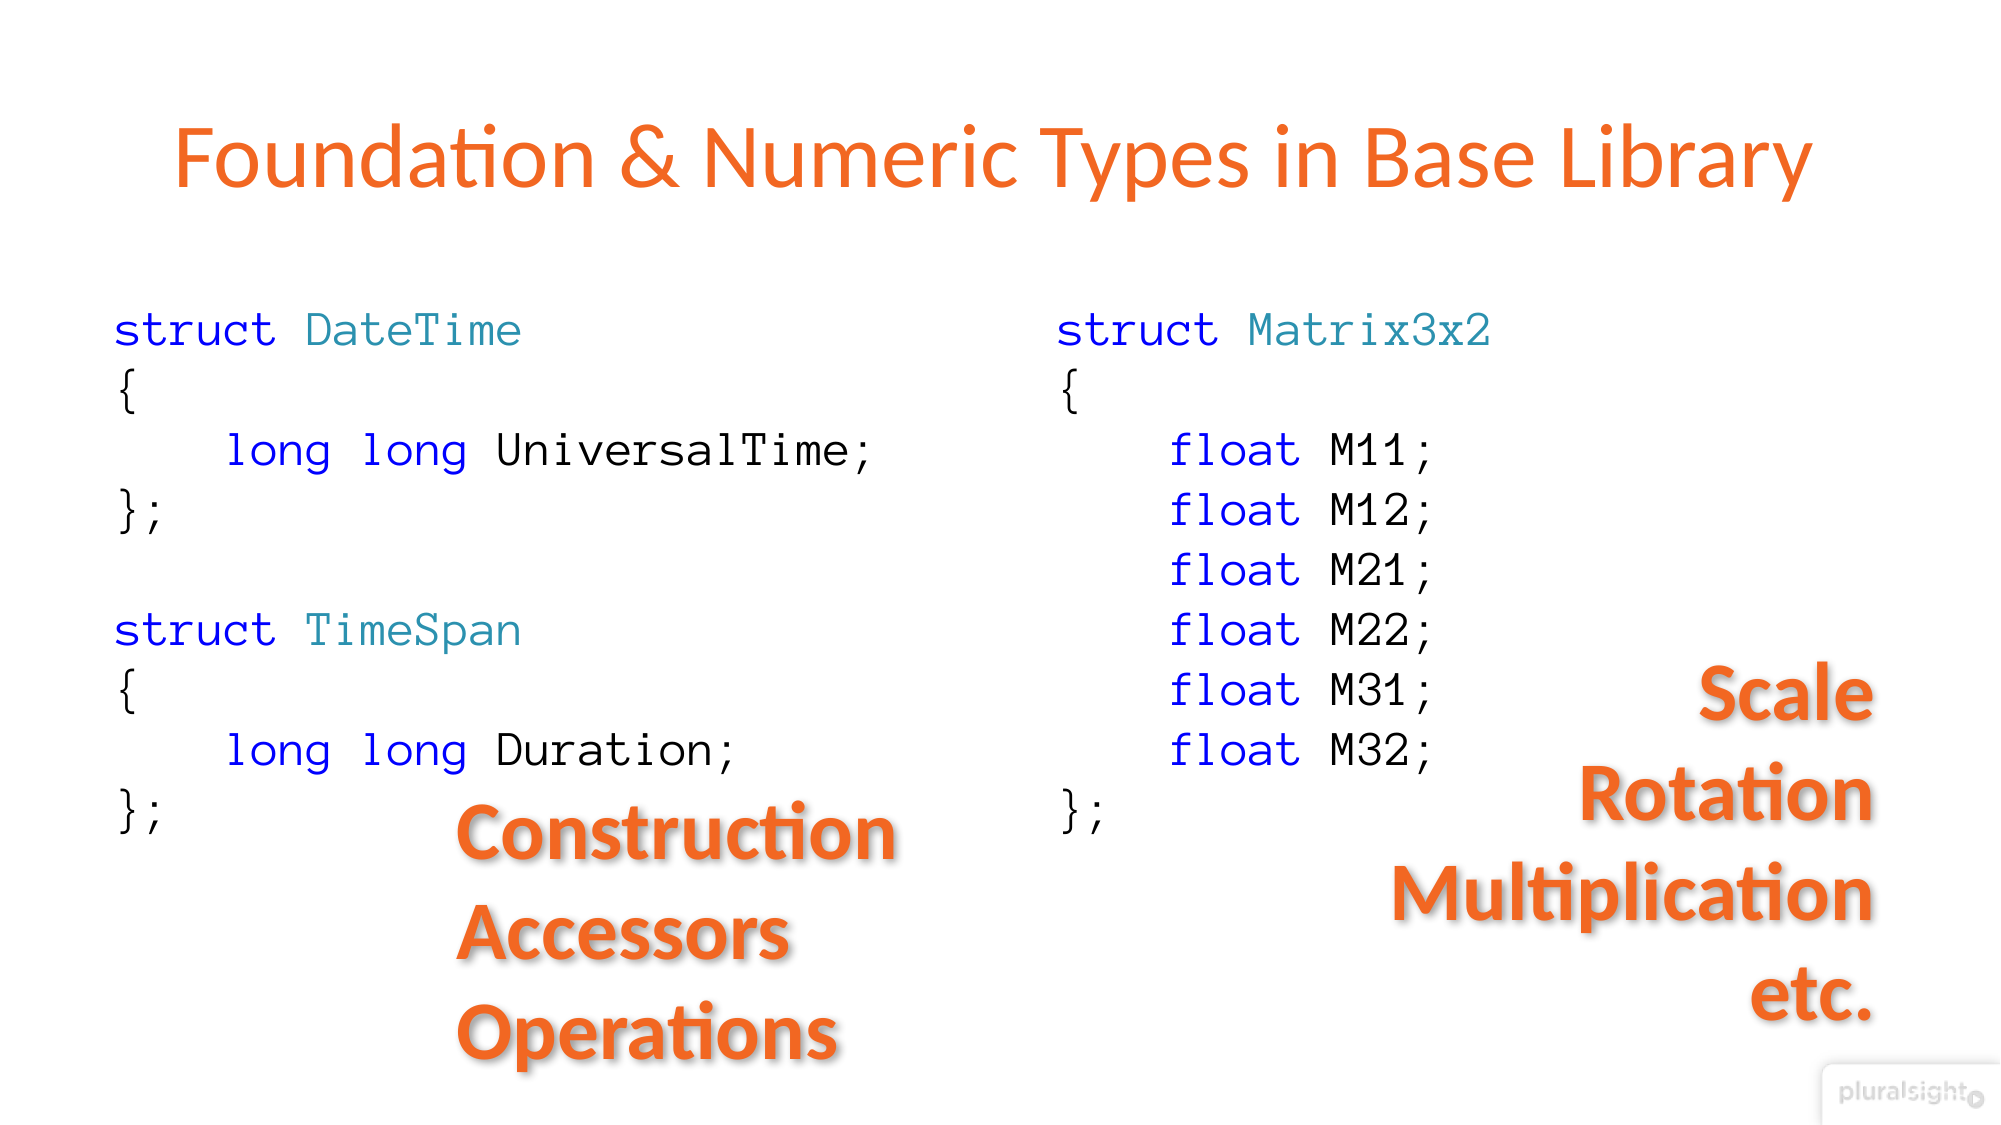

# Foundation & Numeric Types in Base Library
struct DateTime
{
    long long UniversalTime;
};

struct TimeSpan
{
    long long Duration;
};
struct Matrix3x2
{
    float M11;
    float M12;
    float M21;
    float M22;
    float M31;
    float M32;
};
Scale
Rotation
Multiplication
etc.
Construction
Accessors
Operations